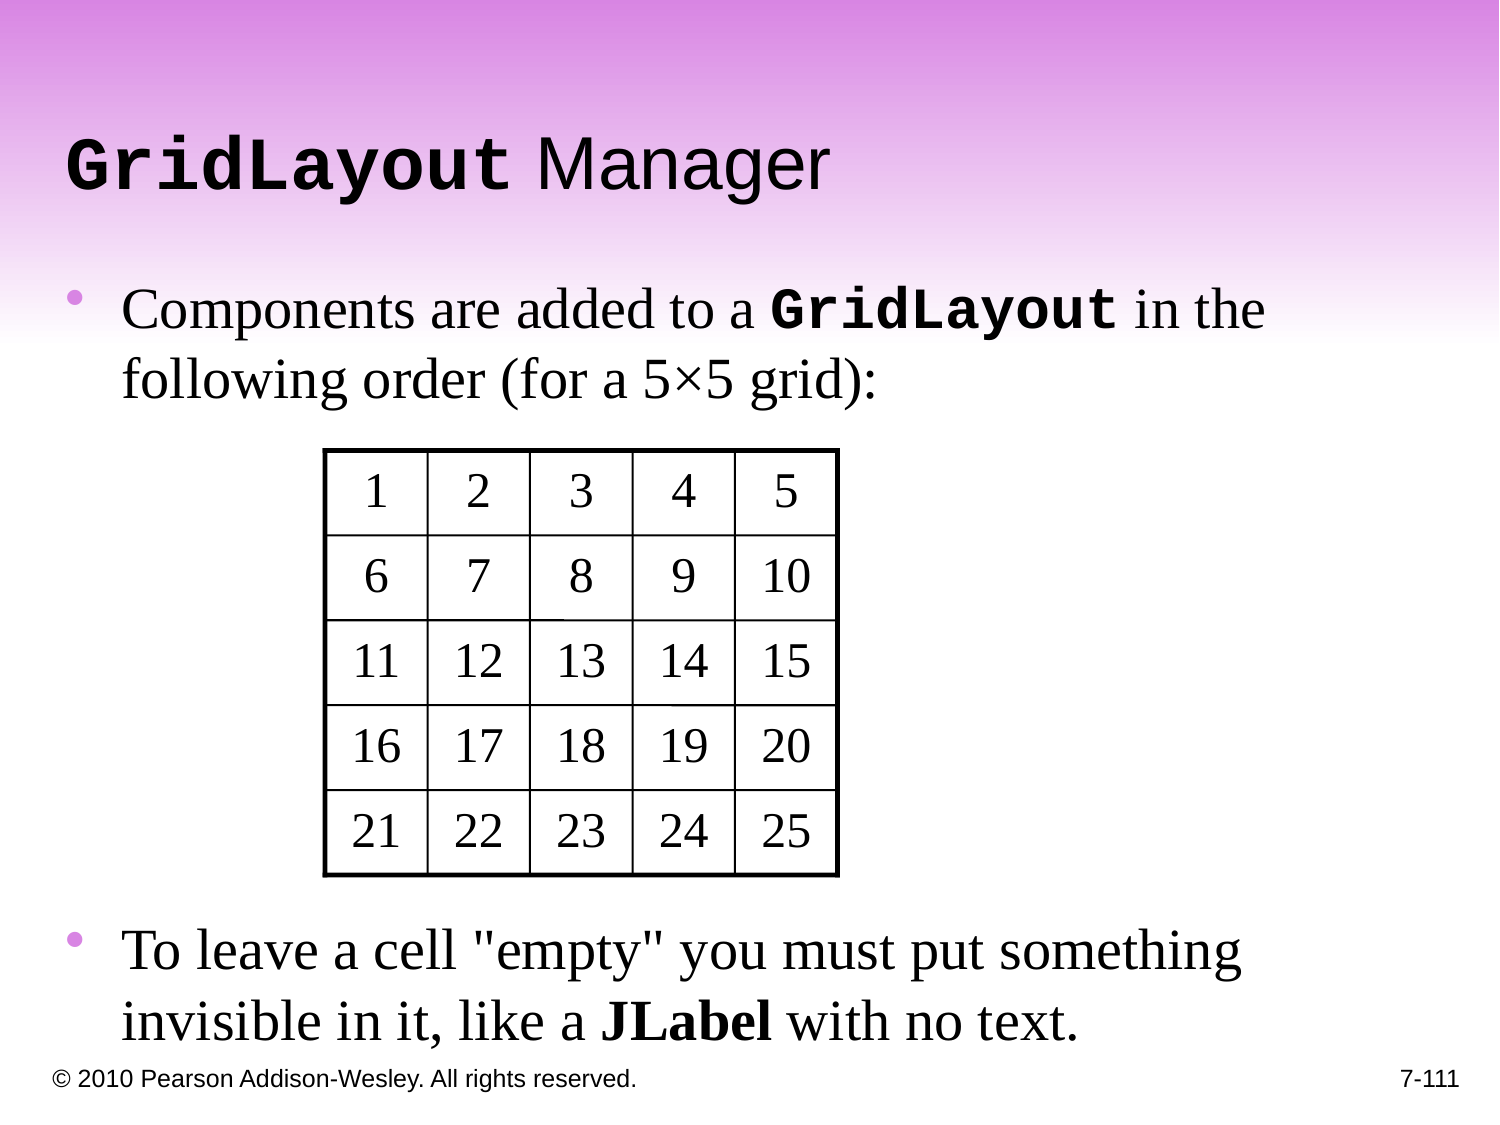

GridLayout Manager
Components are added to a GridLayout in the following order (for a 5×5 grid):

To leave a cell "empty" you must put something invisible in it, like a JLabel with no text.
1

2

3

4

5

6

7
8
9
10
11

12
13
14
15
16

17
18
19
20
21

22
23
24
25

7-111